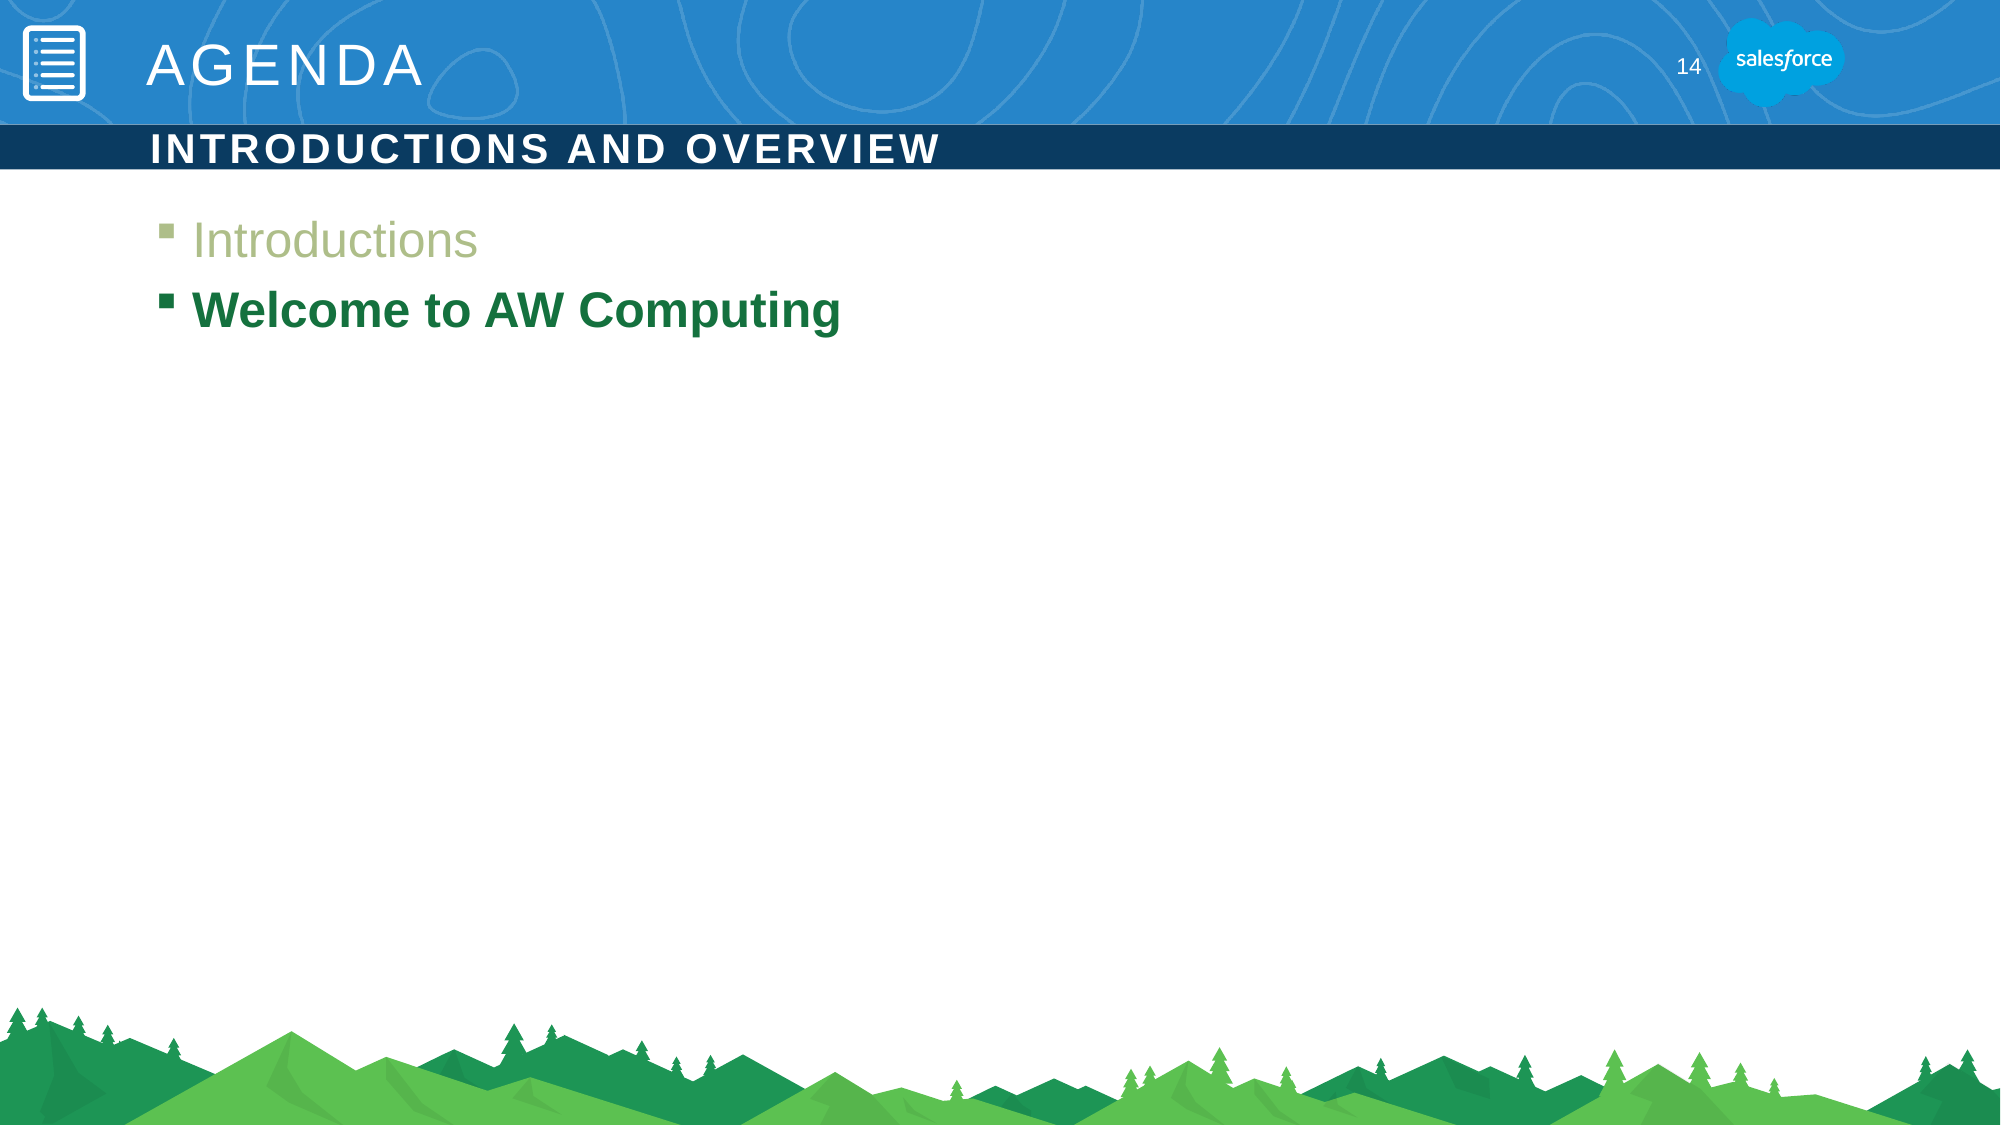

# Agenda
14
Introductions and Overview
Introductions
Welcome to AW Computing